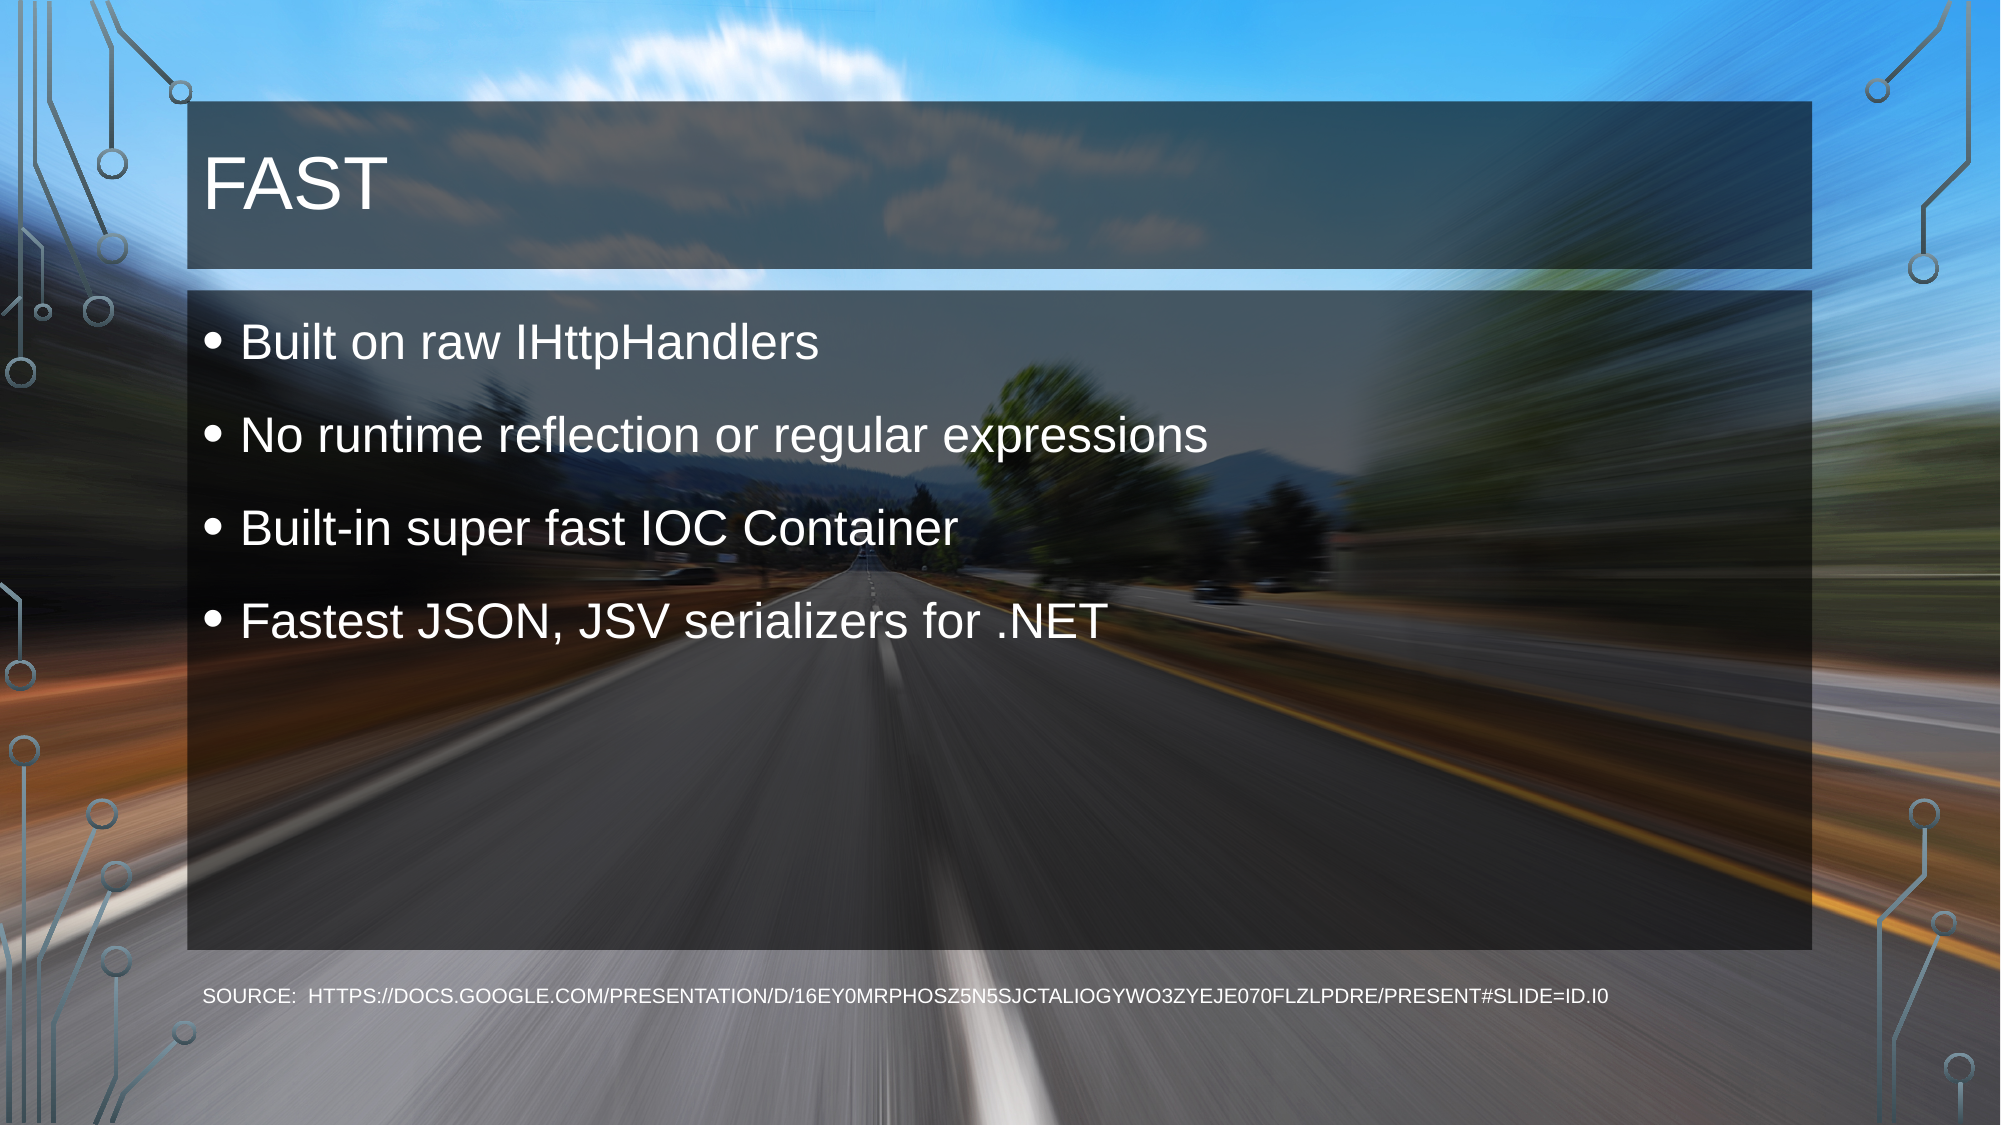

# Fast
Built on raw IHttpHandlers
No runtime reflection or regular expressions
Built-in super fast IOC Container
Fastest JSON, JSV serializers for .NET
Source:  https://docs.google.com/presentation/d/16ey0MrpHOSz5N5sjctAliOgYWO3ZYeJe070fLZlPdrE/present#slide=id.i0